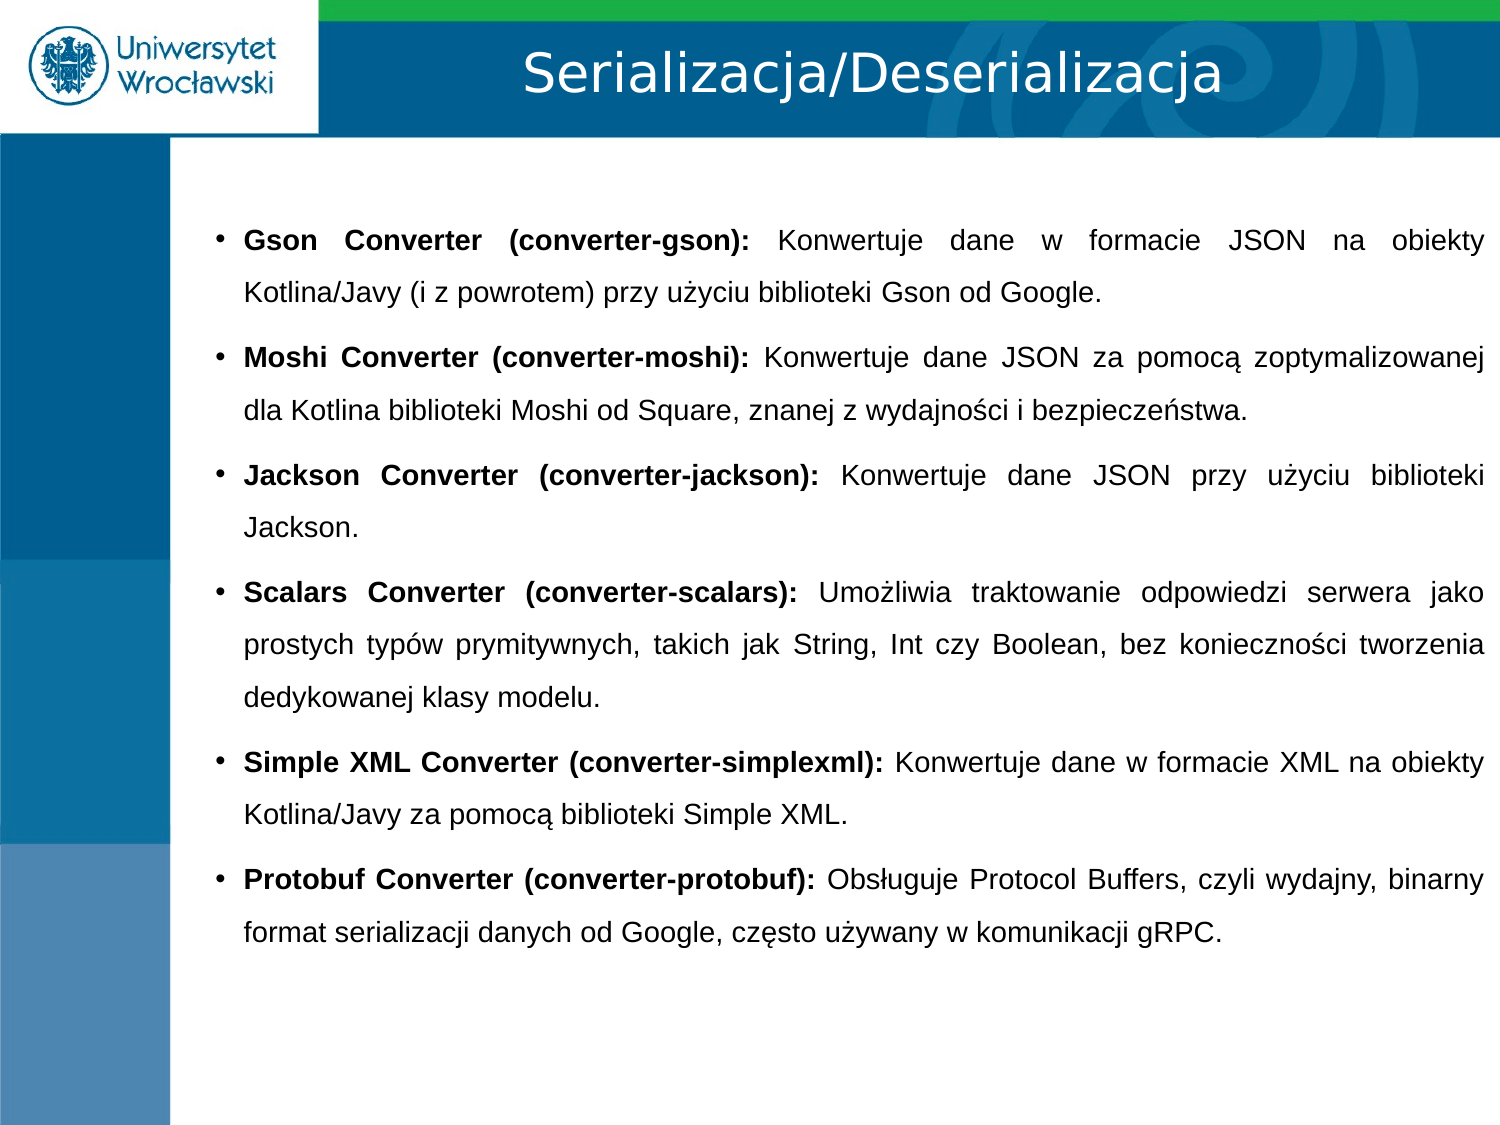

Serializacja/Deserializacja
Gson Converter (converter-gson): Konwertuje dane w formacie JSON na obiekty Kotlina/Javy (i z powrotem) przy użyciu biblioteki Gson od Google.
Moshi Converter (converter-moshi): Konwertuje dane JSON za pomocą zoptymalizowanej dla Kotlina biblioteki Moshi od Square, znanej z wydajności i bezpieczeństwa.
Jackson Converter (converter-jackson): Konwertuje dane JSON przy użyciu biblioteki Jackson.
Scalars Converter (converter-scalars): Umożliwia traktowanie odpowiedzi serwera jako prostych typów prymitywnych, takich jak String, Int czy Boolean, bez konieczności tworzenia dedykowanej klasy modelu.
Simple XML Converter (converter-simplexml): Konwertuje dane w formacie XML na obiekty Kotlina/Javy za pomocą biblioteki Simple XML.
Protobuf Converter (converter-protobuf): Obsługuje Protocol Buffers, czyli wydajny, binarny format serializacji danych od Google, często używany w komunikacji gRPC.